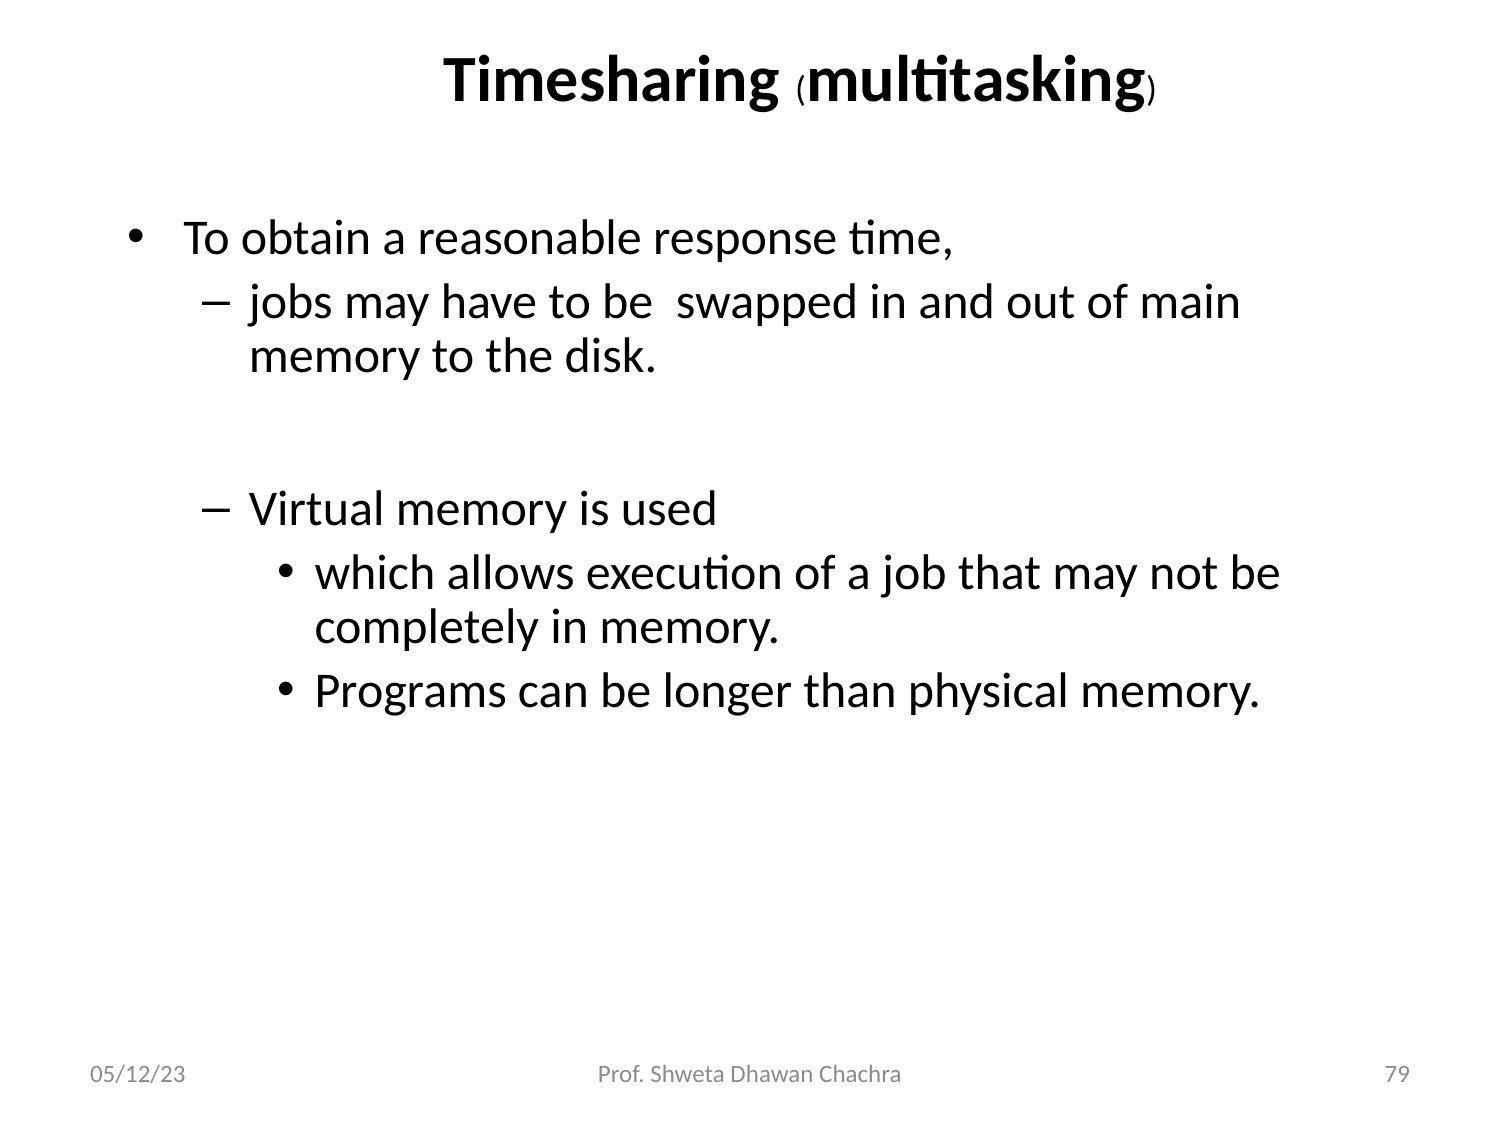

Timesharing (multitasking)

To obtain a reasonable response time,
jobs may have to be  swapped in and out of main memory to the disk.

Virtual memory is used
which allows execution of a job that may not be completely in memory.
Programs can be longer than physical memory.
05/12/23
Prof. Shweta Dhawan Chachra
79